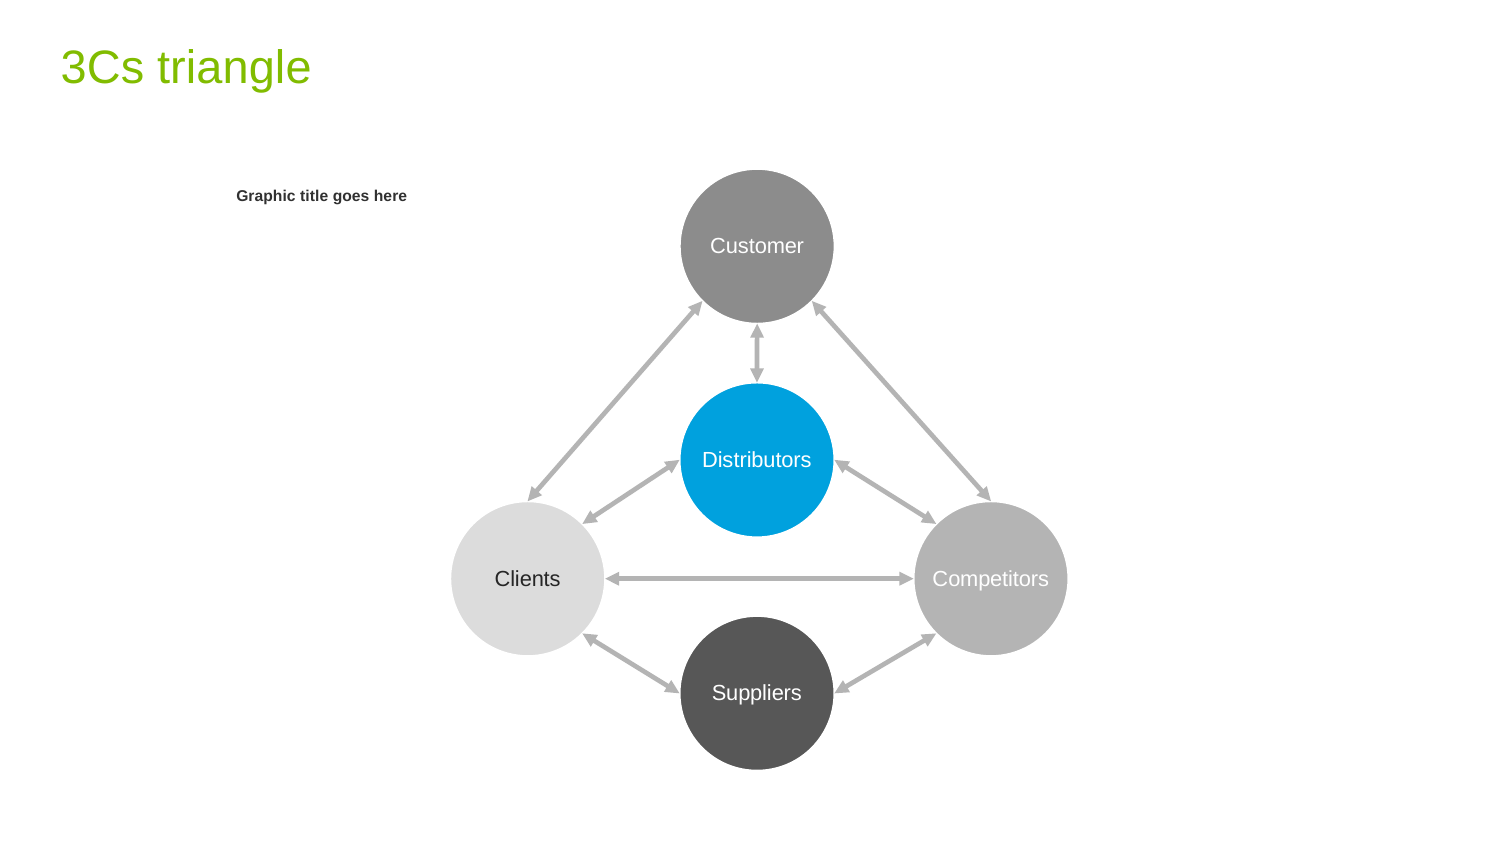

# 3Cs triangle
Customer
Graphic title goes here
Distributors
Clients
Competitors
Suppliers